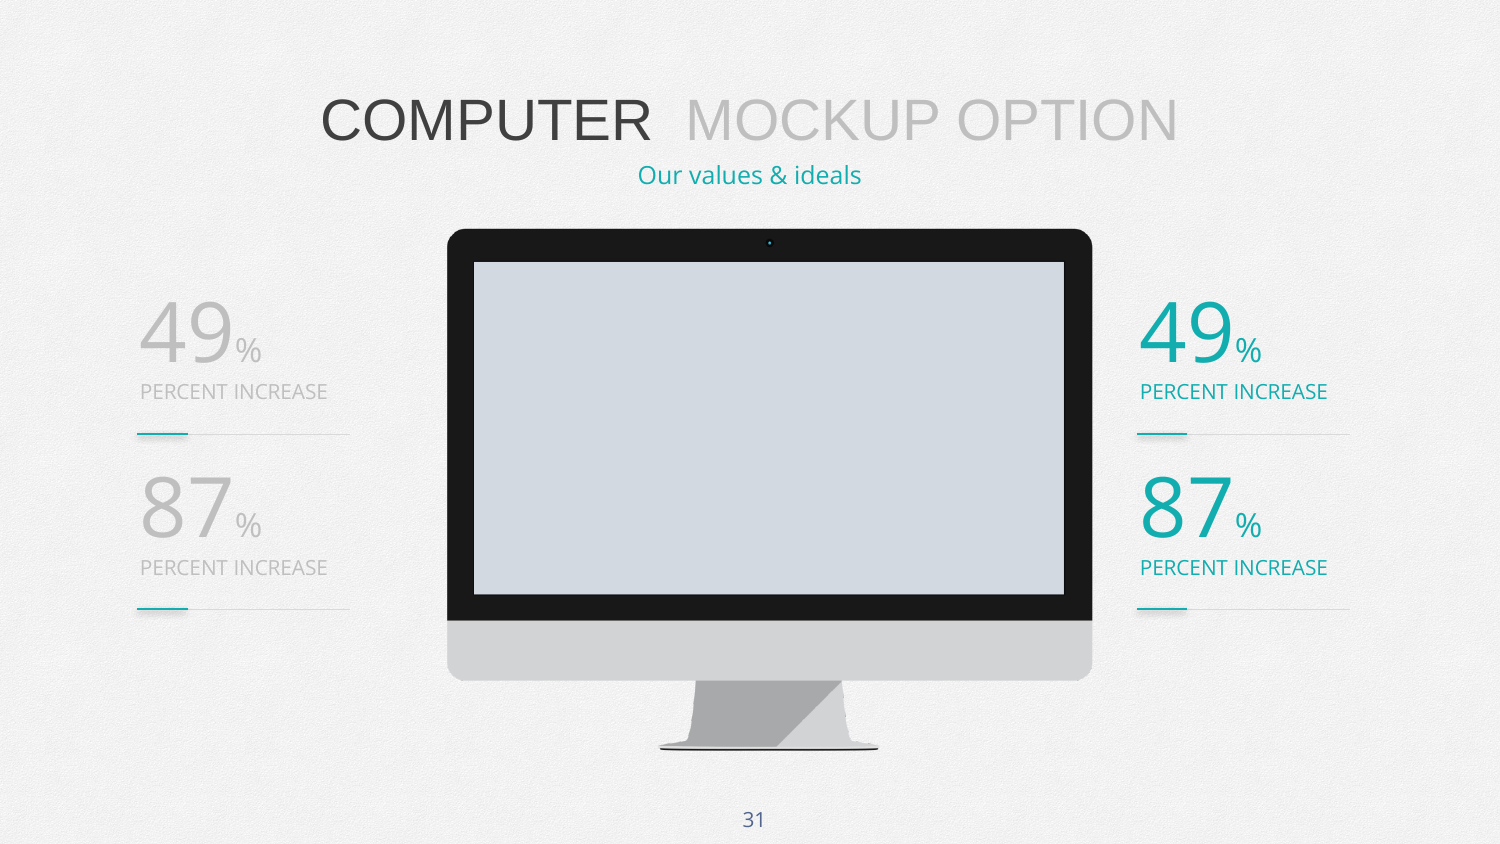

# COMPUTER  MOCKUP OPTION
Our values & ideals

49%
49%
PERCENT INCREASE
PERCENT INCREASE
87%
87%
PERCENT INCREASE
PERCENT INCREASE
31